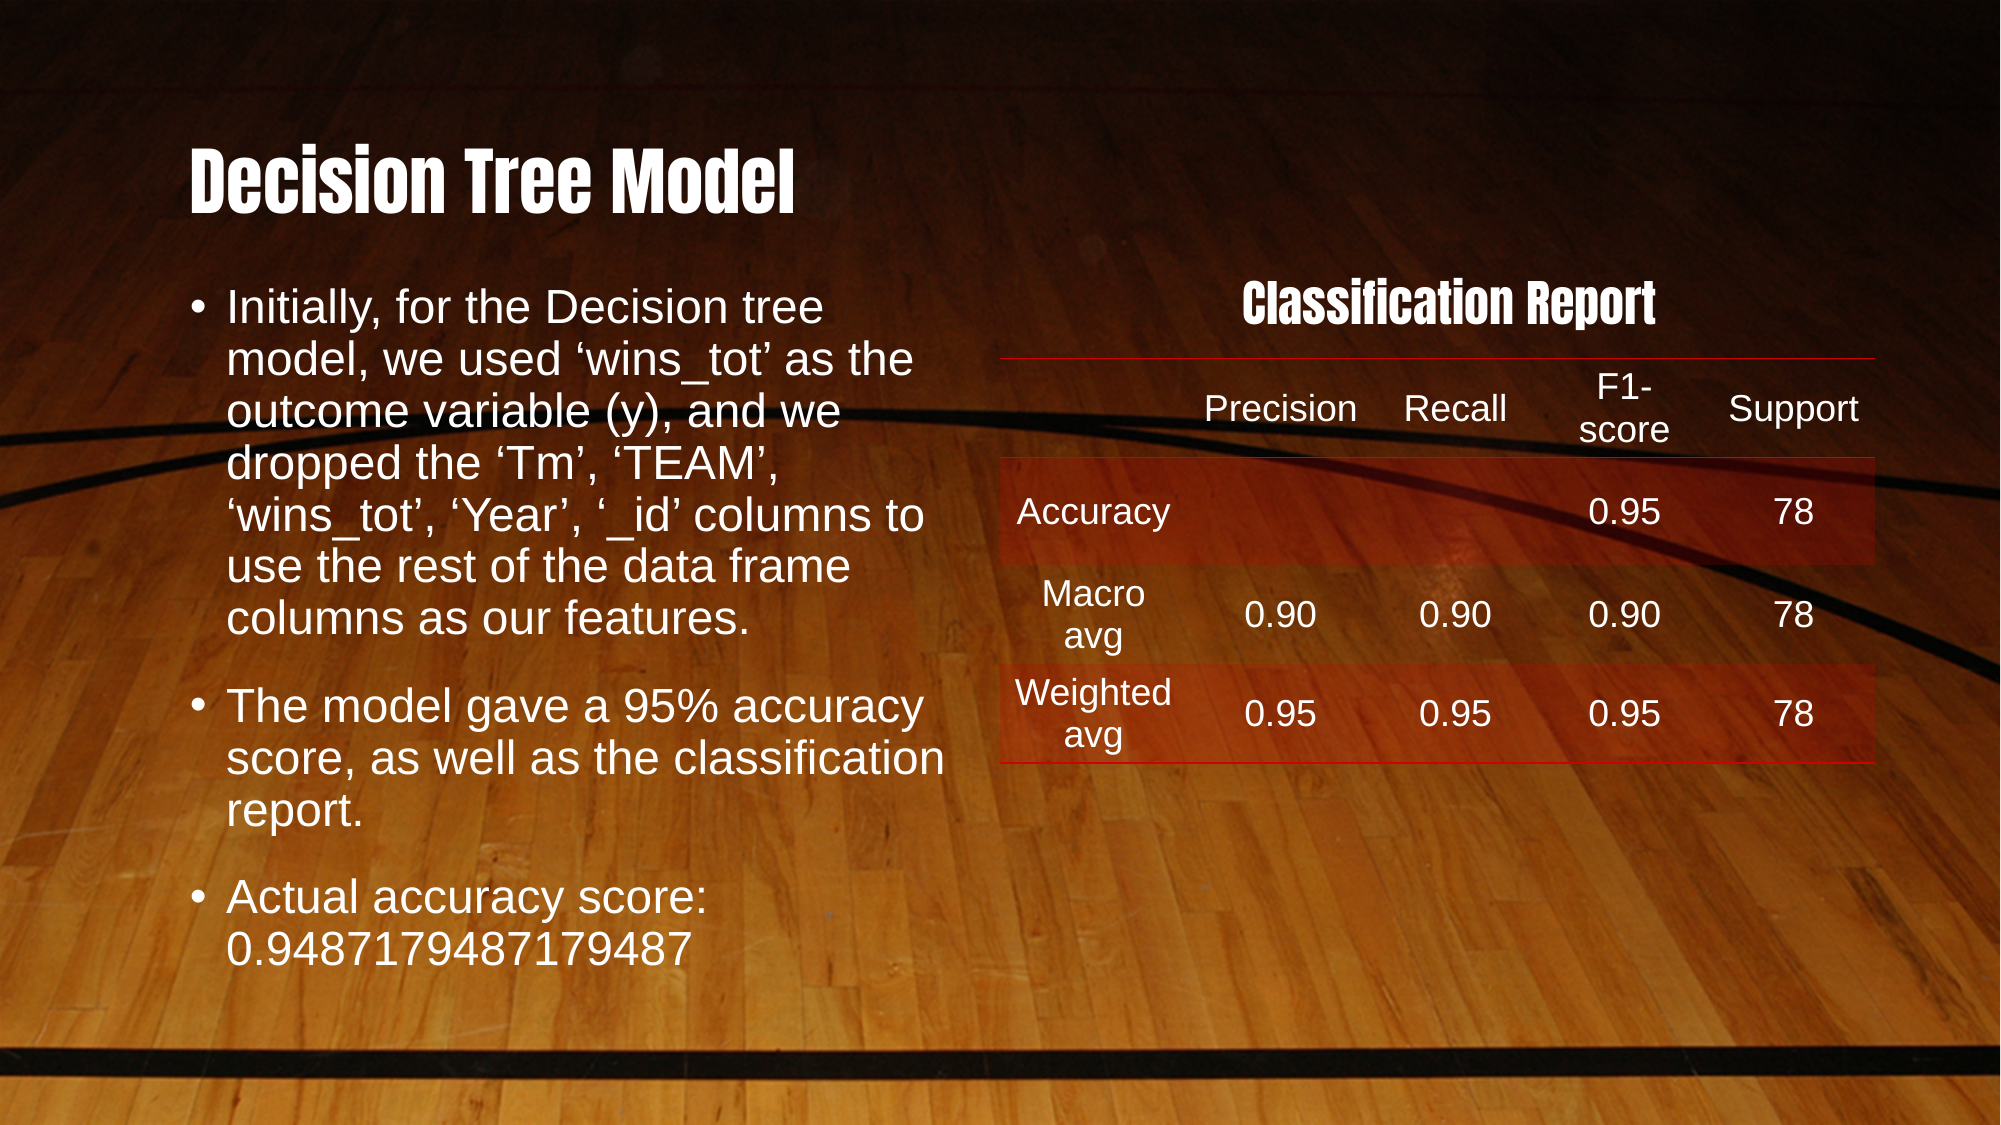

# Decision Tree Model
Classification Report
Initially, for the Decision tree model, we used ‘wins_tot’ as the outcome variable (y), and we dropped the ‘Tm’, ‘TEAM’, ‘wins_tot’, ‘Year’, ‘_id’ columns to use the rest of the data frame columns as our features.
The model gave a 95% accuracy score, as well as the classification report.
Actual accuracy score: 0.9487179487179487
|  | Precision | Recall | F1-score | Support |
| --- | --- | --- | --- | --- |
| Accuracy |  |  | 0.95 | 78 |
| Macro avg | 0.90 | 0.90 | 0.90 | 78 |
| Weighted avg | 0.95 | 0.95 | 0.95 | 78 |